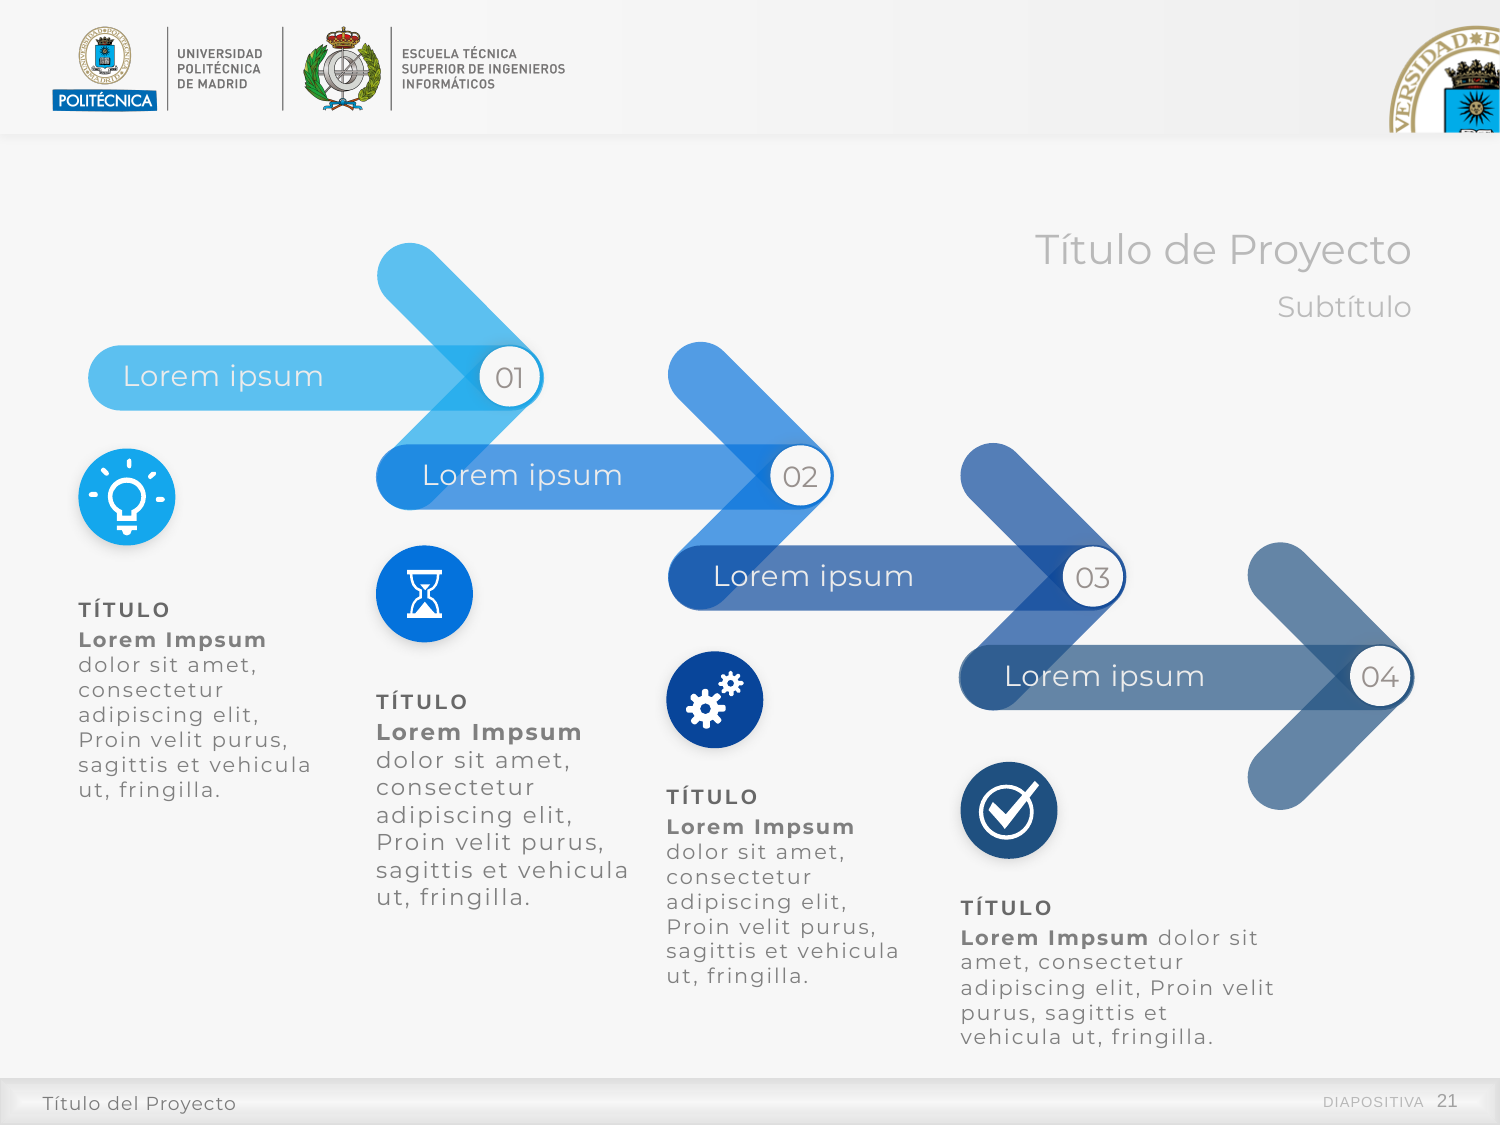

Título de Proyecto

01
Lorem ipsum

02
Lorem ipsum

03
Lorem ipsum

04
Lorem ipsum
Subtítulo

Título
Lorem Impsum dolor sit amet, consectetur adipiscing elit, Proin velit purus, sagittis et vehicula ut, fringilla.

Título
Lorem Impsum dolor sit amet, consectetur adipiscing elit, Proin velit purus, sagittis et vehicula ut, fringilla.

Título
Lorem Impsum dolor sit amet, consectetur adipiscing elit, Proin velit purus, sagittis et vehicula ut, fringilla.

Título
Lorem Impsum dolor sit amet, consectetur adipiscing elit, Proin velit purus, sagittis et vehicula ut, fringilla.

Título del Proyecto